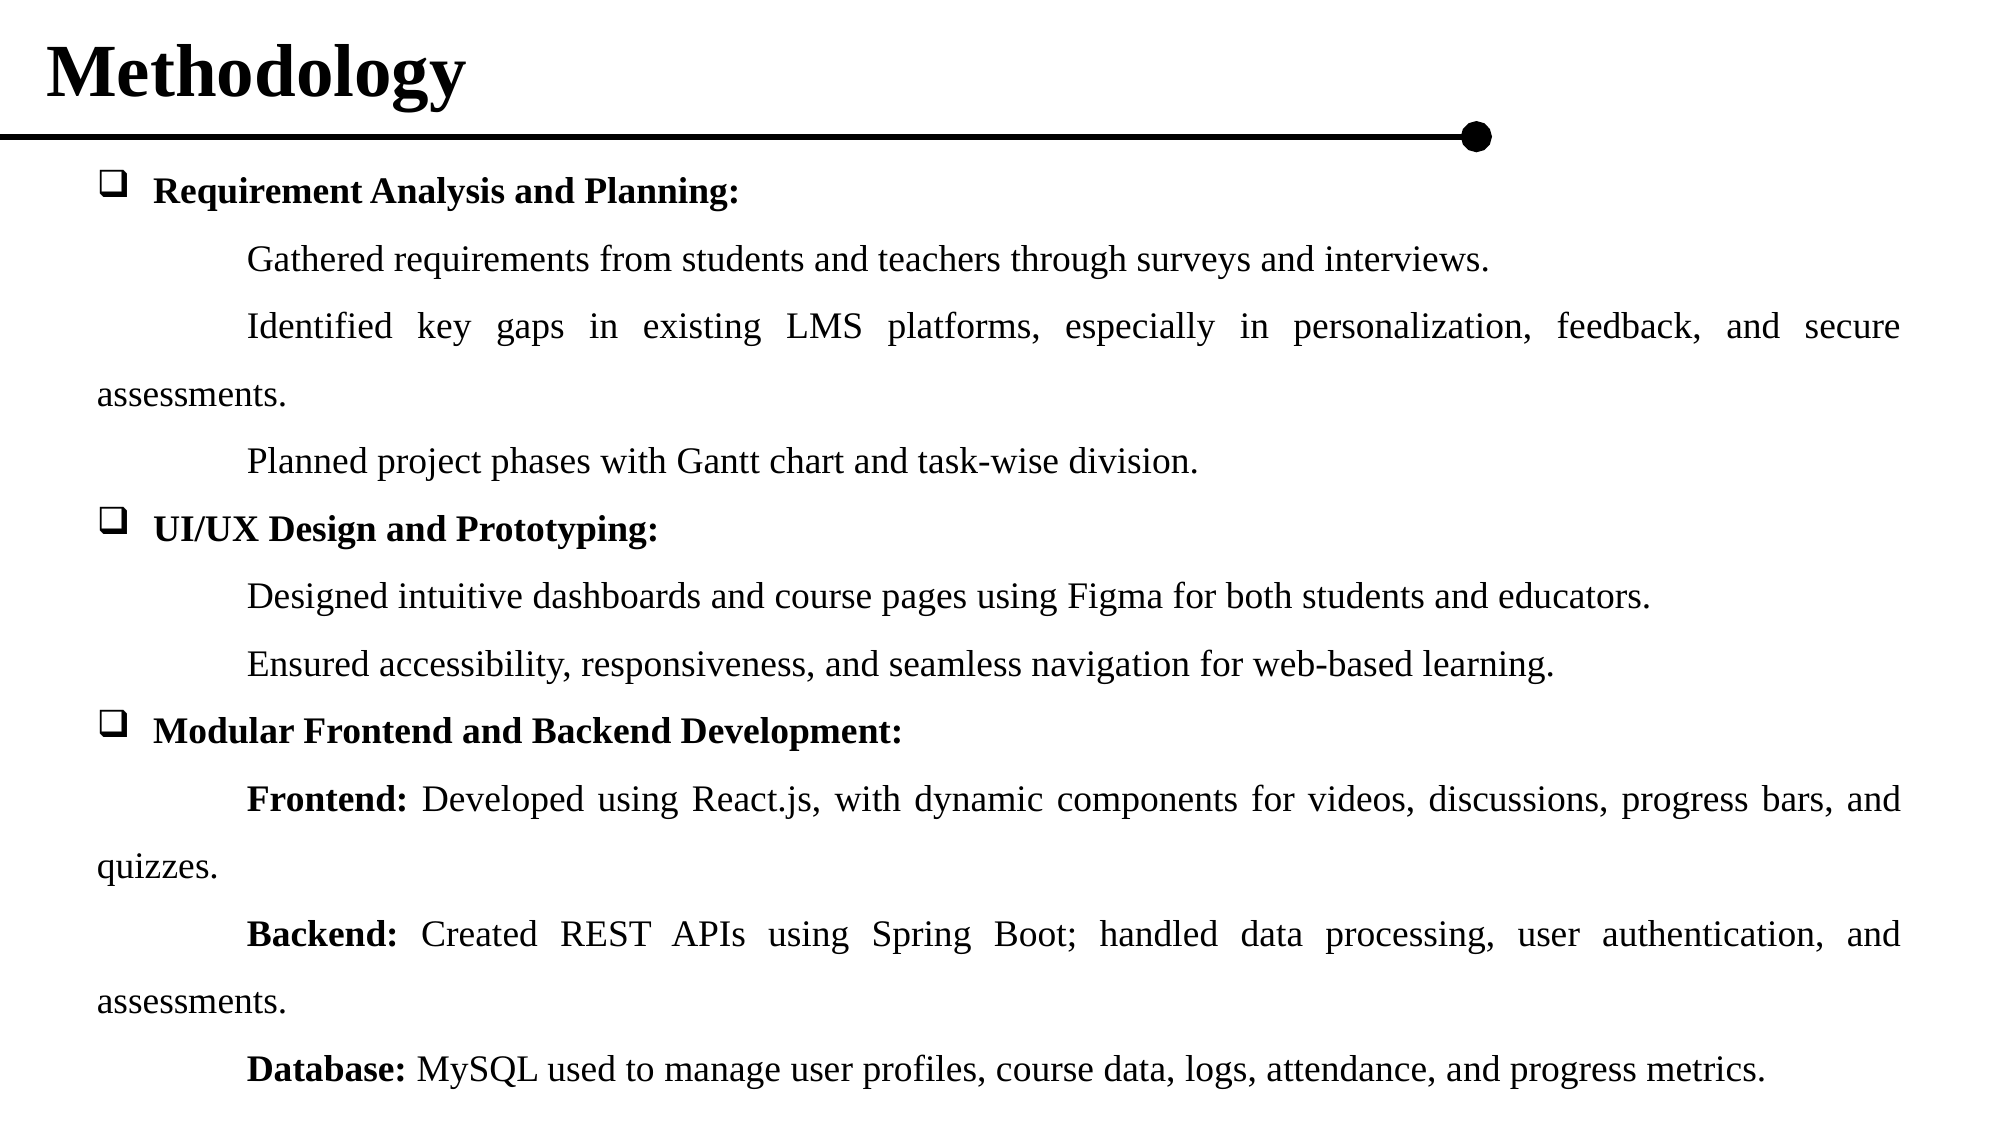

Methodology
Requirement Analysis and Planning:
	Gathered requirements from students and teachers through surveys and interviews.
	Identified key gaps in existing LMS platforms, especially in personalization, feedback, and secure assessments.
	Planned project phases with Gantt chart and task-wise division.
UI/UX Design and Prototyping:
	Designed intuitive dashboards and course pages using Figma for both students and educators.
	Ensured accessibility, responsiveness, and seamless navigation for web-based learning.
Modular Frontend and Backend Development:
	Frontend: Developed using React.js, with dynamic components for videos, discussions, progress bars, and quizzes.
	Backend: Created REST APIs using Spring Boot; handled data processing, user authentication, and assessments.
	Database: MySQL used to manage user profiles, course data, logs, attendance, and progress metrics.